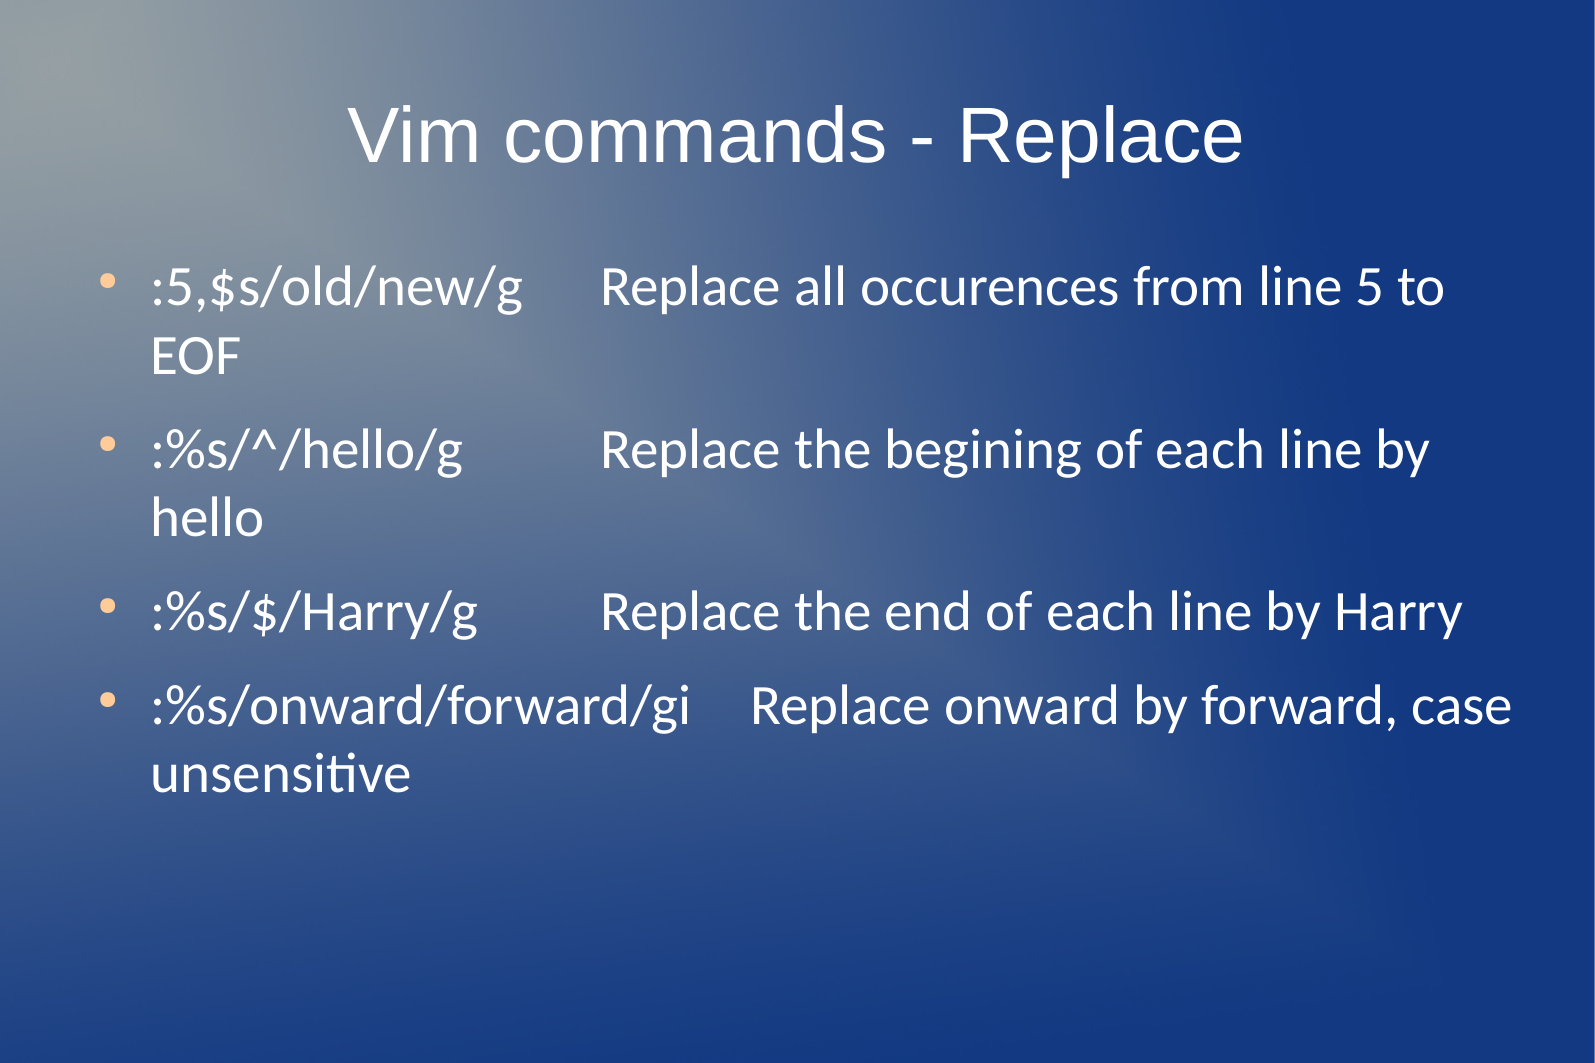

Vim commands - Replace
:5,$s/old/new/g 	Replace all occurences from line 5 to EOF
:%s/^/hello/g 	Replace the begining of each line by hello
:%s/$/Harry/g 	Replace the end of each line by Harry
:%s/onward/forward/gi 	Replace onward by forward, case unsensitive